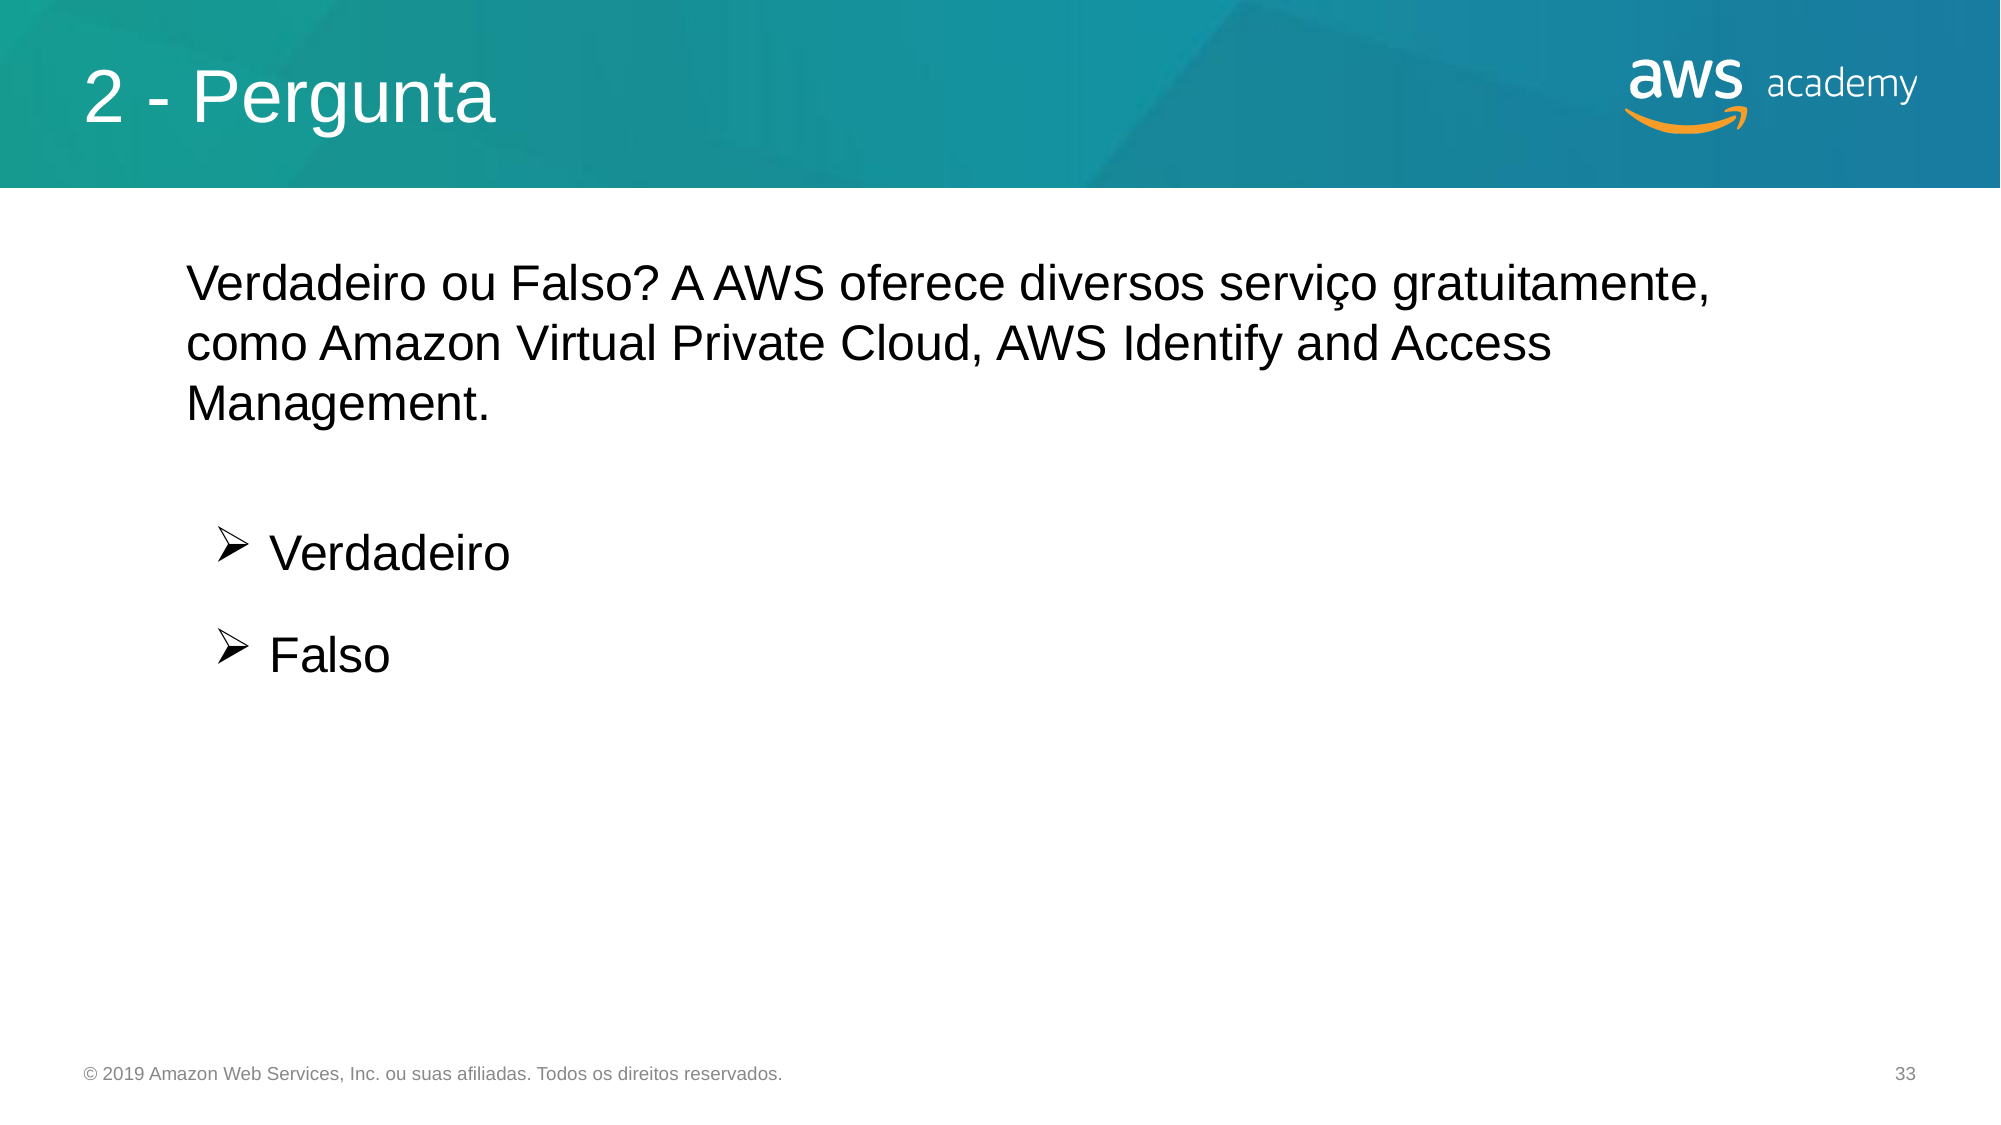

# 2 - Pergunta
Verdadeiro ou Falso? A AWS oferece diversos serviço gratuitamente, como Amazon Virtual Private Cloud, AWS Identify and Access Management.
Verdadeiro
Falso
© 2019 Amazon Web Services, Inc. ou suas afiliadas. Todos os direitos reservados.
33